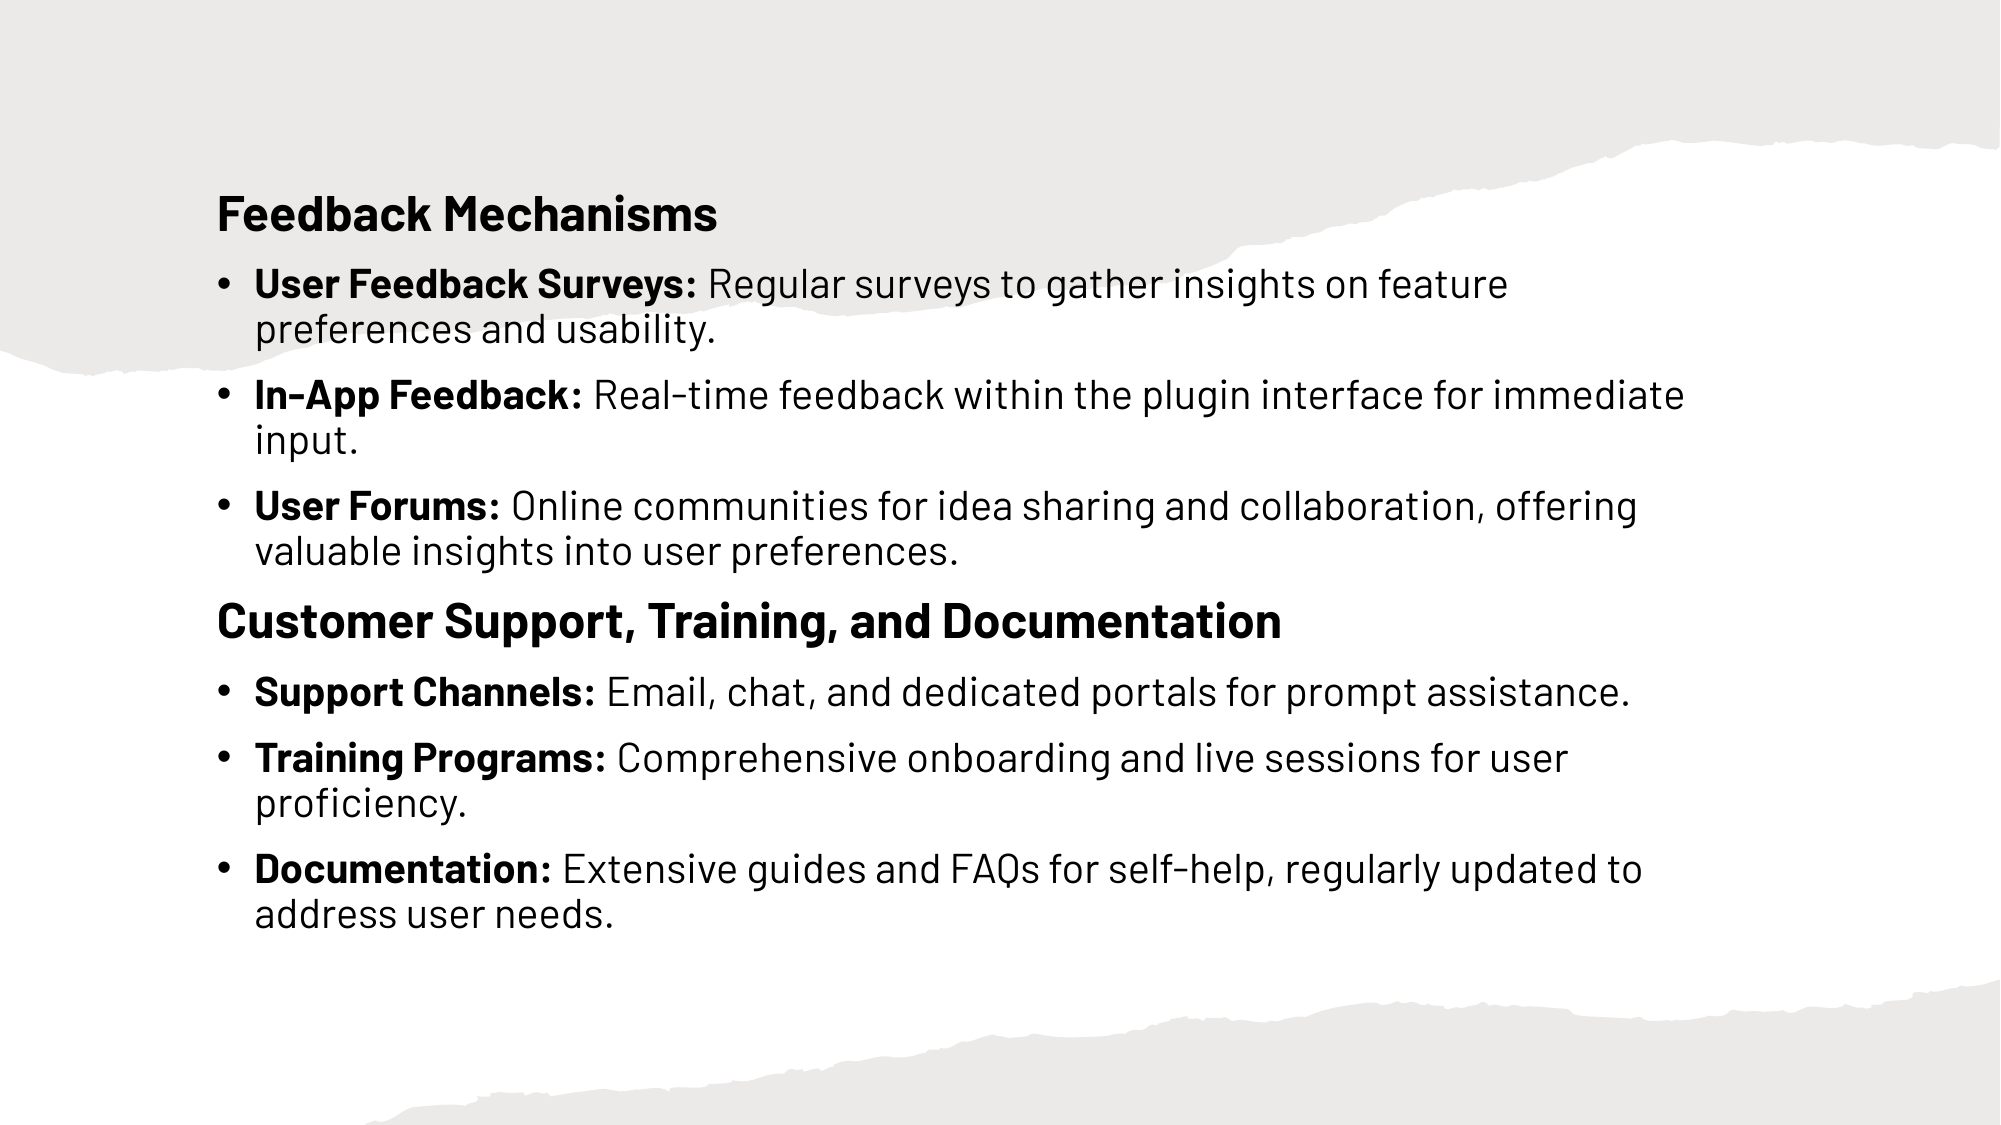

Feedback Mechanisms
User Feedback Surveys: Regular surveys to gather insights on feature preferences and usability.
In-App Feedback: Real-time feedback within the plugin interface for immediate input.
User Forums: Online communities for idea sharing and collaboration, offering valuable insights into user preferences.
Customer Support, Training, and Documentation
Support Channels: Email, chat, and dedicated portals for prompt assistance.
Training Programs: Comprehensive onboarding and live sessions for user proficiency.
Documentation: Extensive guides and FAQs for self-help, regularly updated to address user needs.